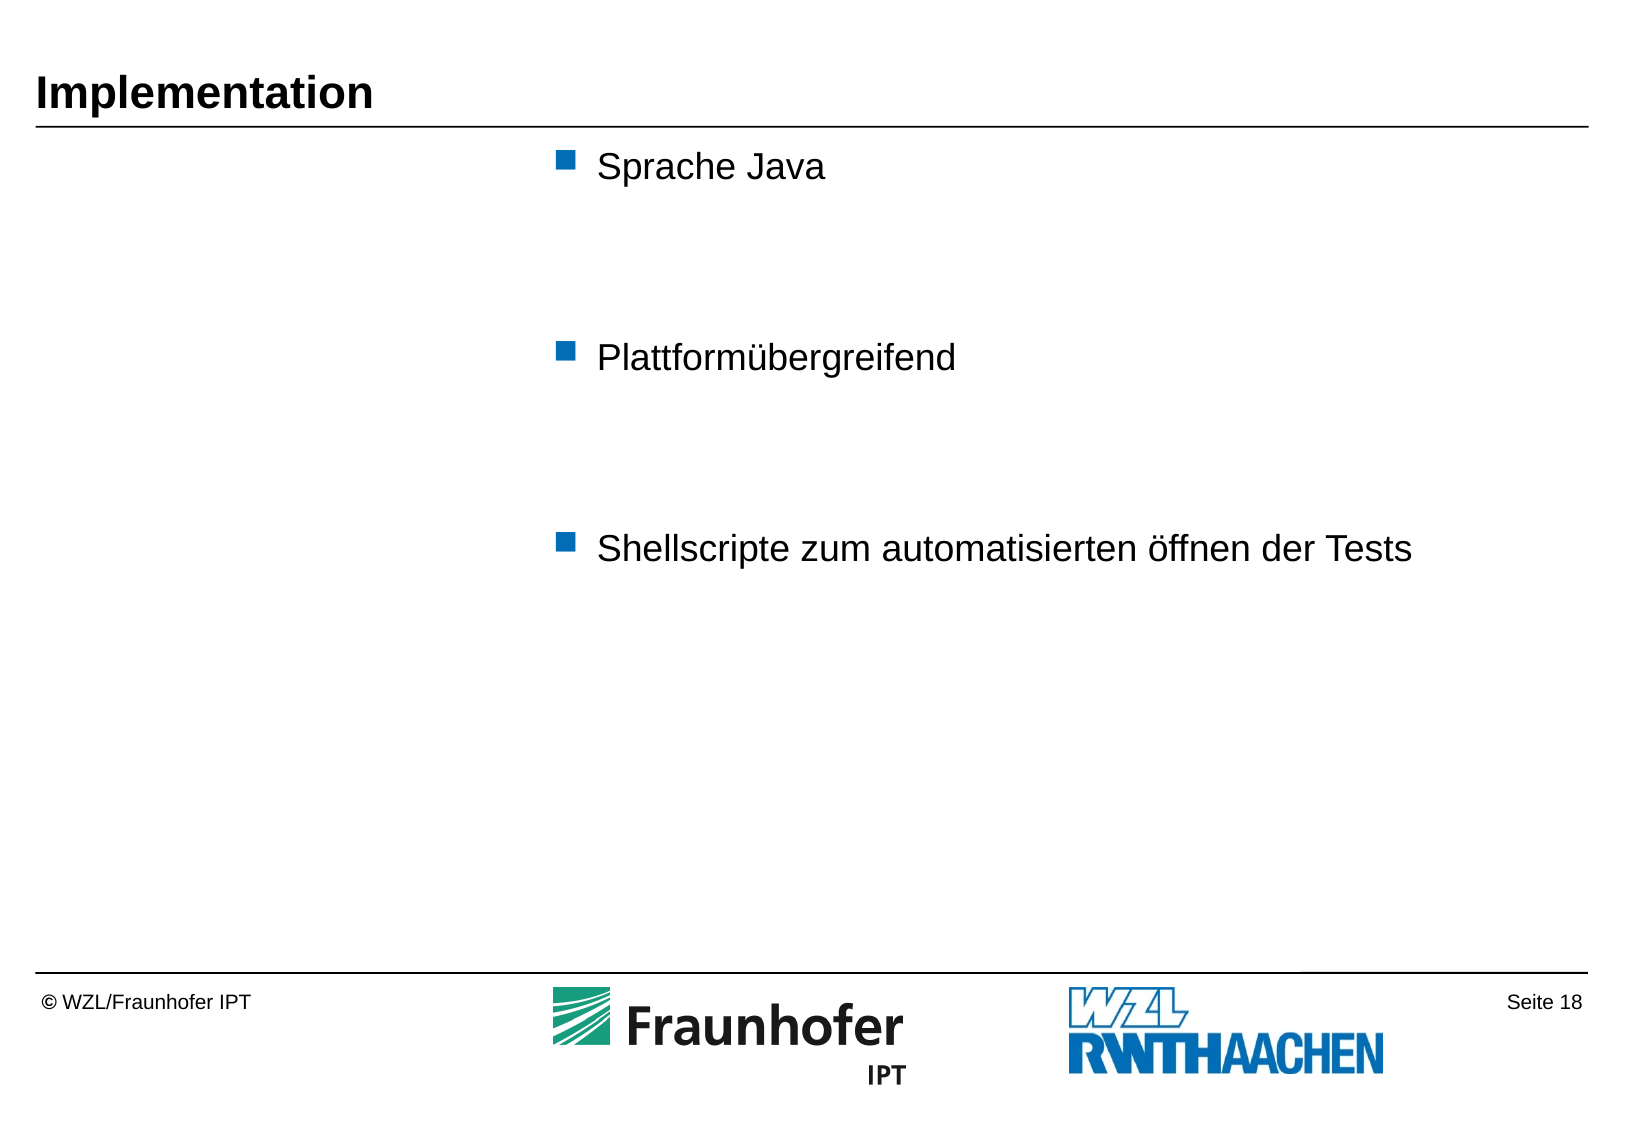

# Implementation
Sprache Java

Plattformübergreifend

Shellscripte zum automatisierten öffnen der Tests